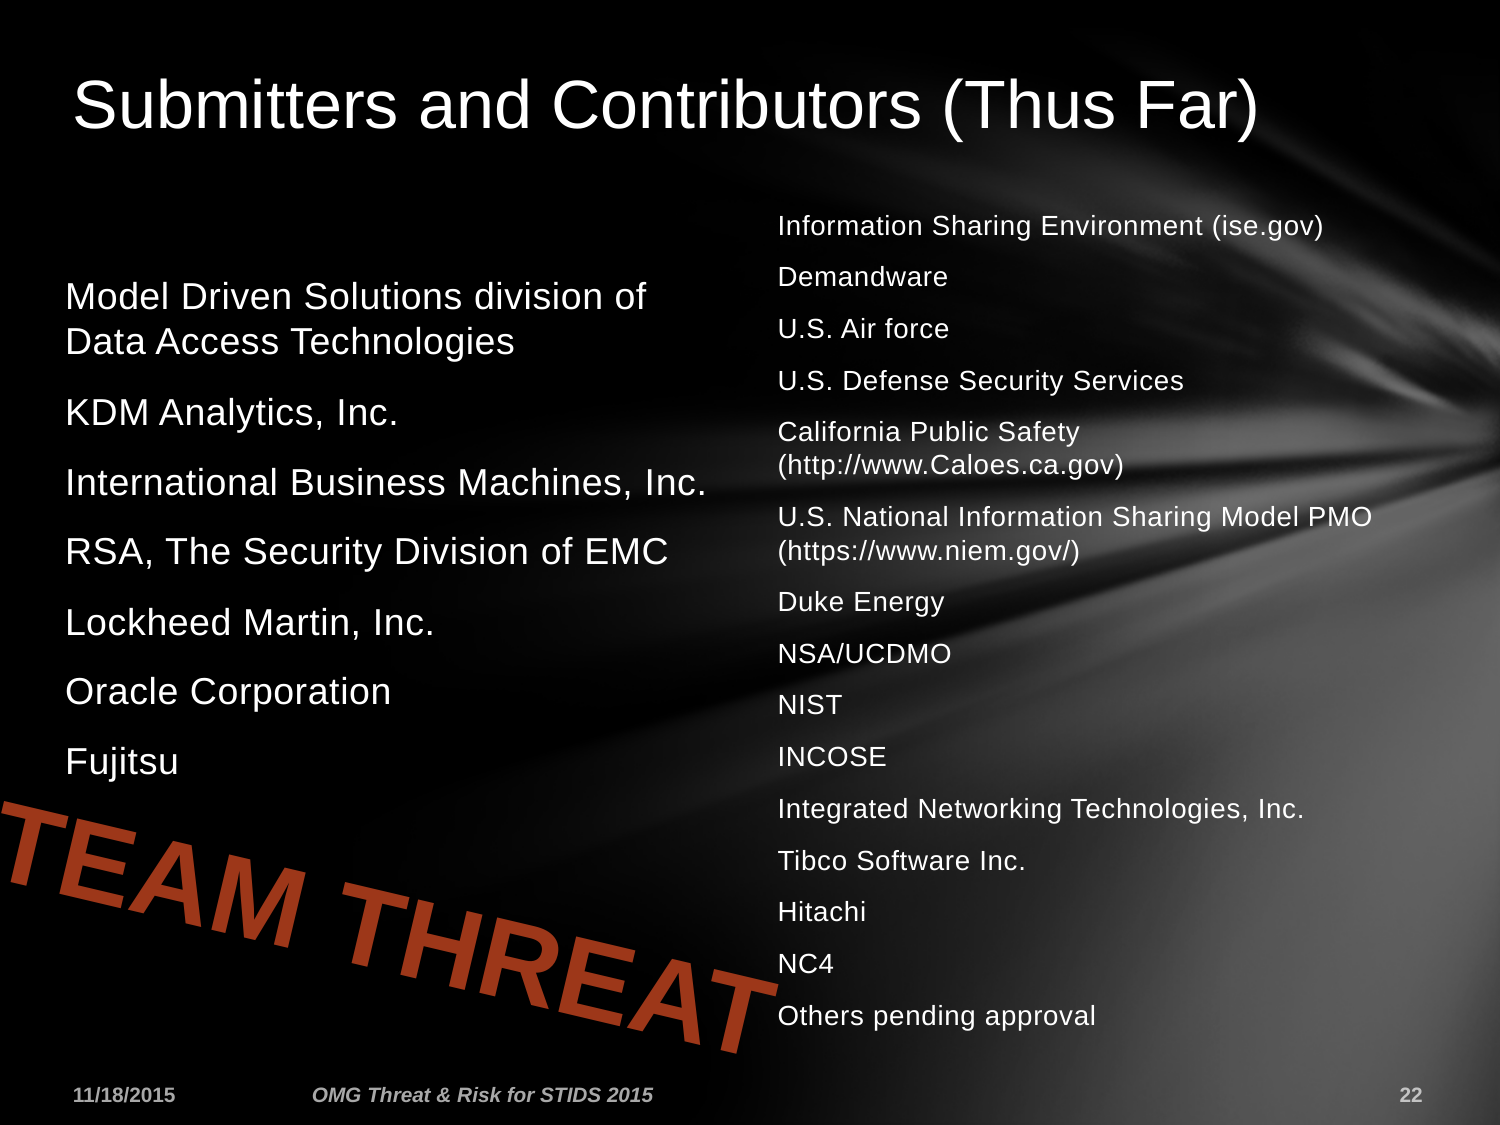

# Submitters and Contributors (Thus Far)
Information Sharing Environment (ise.gov)
Demandware
U.S. Air force
U.S. Defense Security Services
California Public Safety (http://www.Caloes.ca.gov)
U.S. National Information Sharing Model PMO (https://www.niem.gov/)
Duke Energy
NSA/UCDMO
NIST
INCOSE
Integrated Networking Technologies, Inc.
Tibco Software Inc.
Hitachi
NC4
Others pending approval

Model Driven Solutions division of Data Access Technologies
KDM Analytics, Inc.
International Business Machines, Inc.
RSA, The Security Division of EMC
Lockheed Martin, Inc.
Oracle Corporation
Fujitsu

Team Threat
11/18/2015
OMG Threat & Risk for STIDS 2015
22